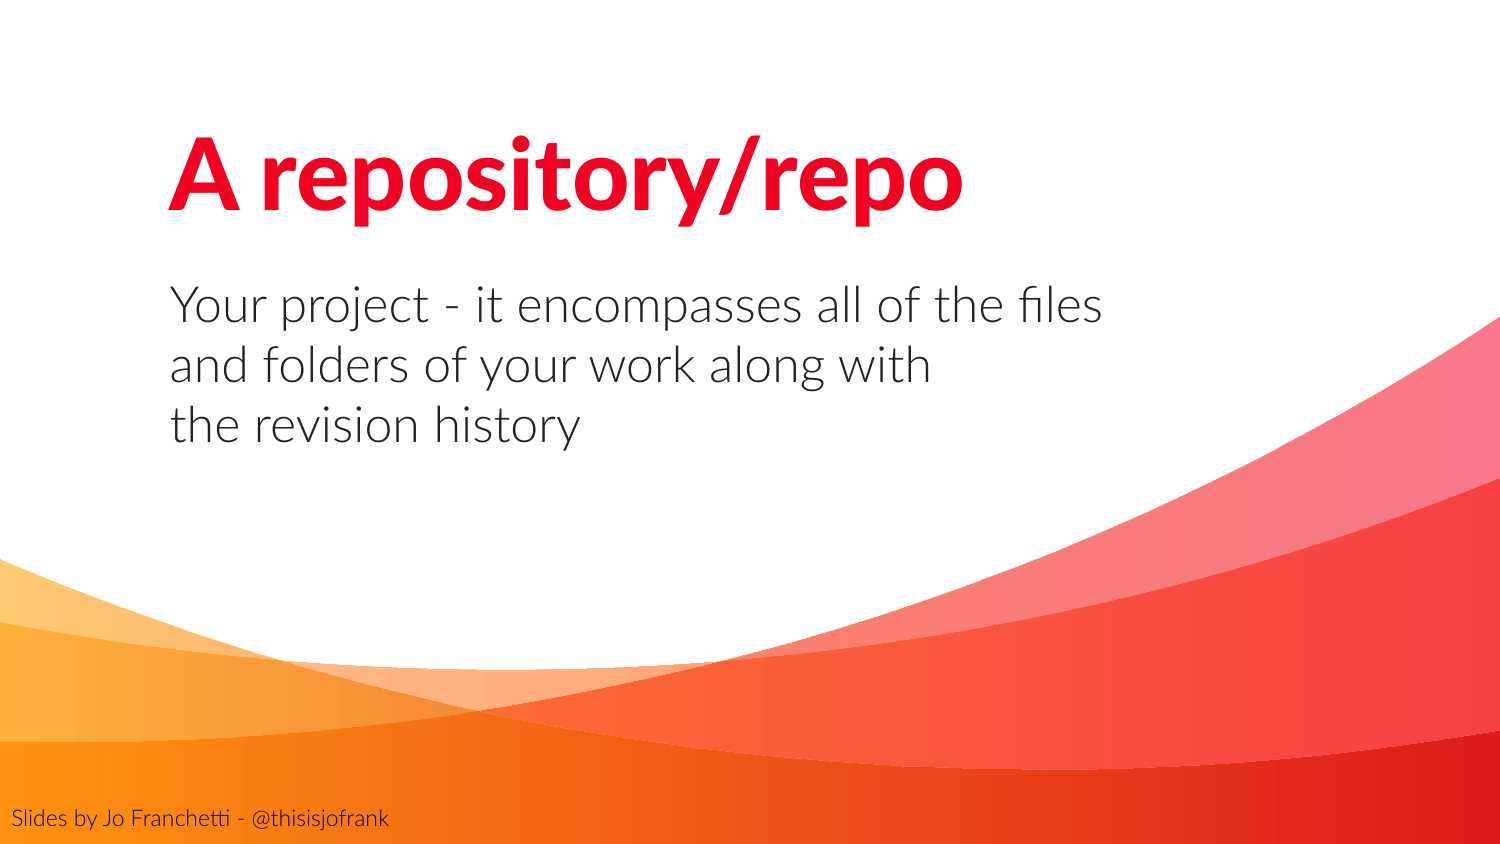

# A repository/repo

Your project - it encompasses all of the files
and folders of your work along with
the revision history